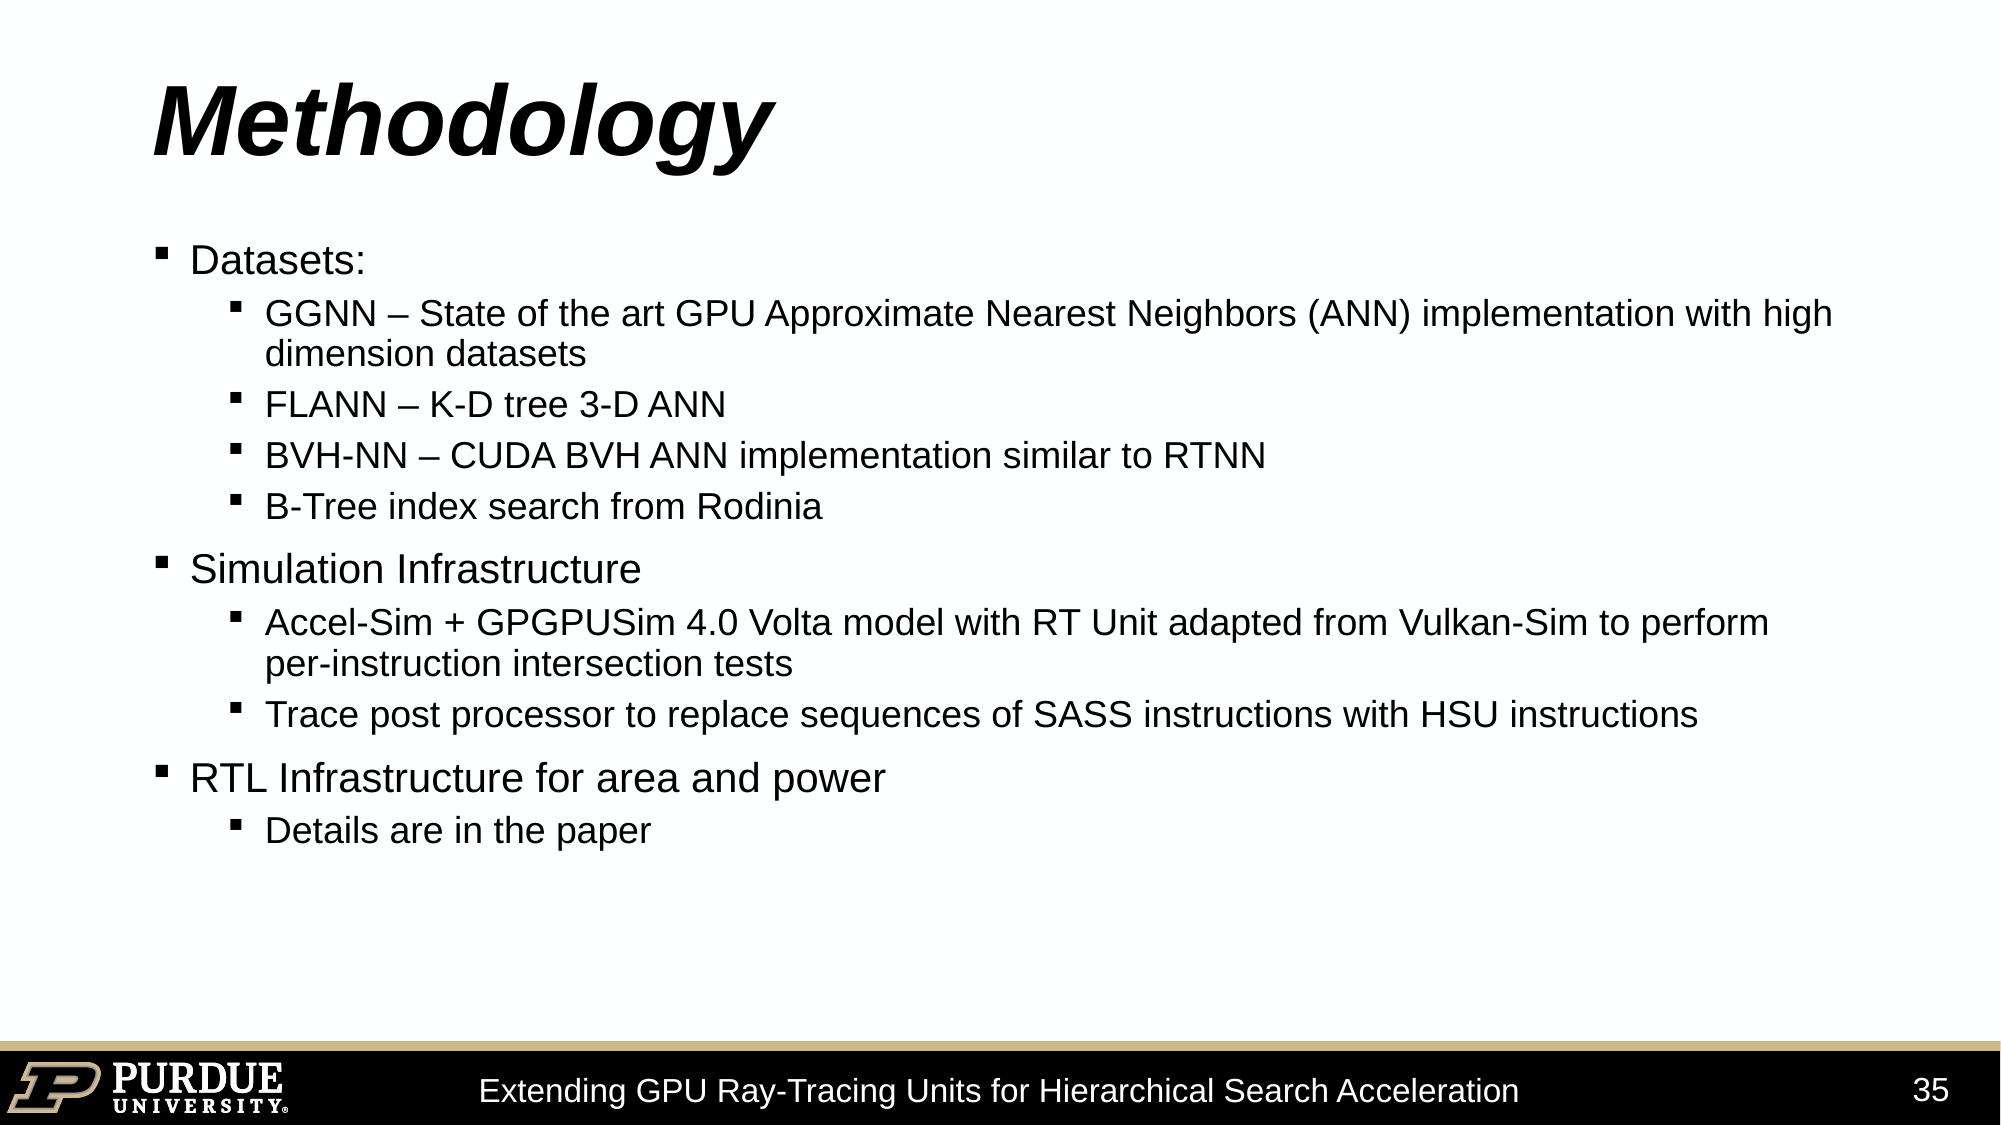

# Methodology
Datasets:
GGNN – State of the art GPU Approximate Nearest Neighbors (ANN) implementation with high dimension datasets
FLANN – K-D tree 3-D ANN
BVH-NN – CUDA BVH ANN implementation similar to RTNN
B-Tree index search from Rodinia
Simulation Infrastructure
Accel-Sim + GPGPUSim 4.0 Volta model with RT Unit adapted from Vulkan-Sim to perform per-instruction intersection tests
Trace post processor to replace sequences of SASS instructions with HSU instructions
RTL Infrastructure for area and power
Details are in the paper

35